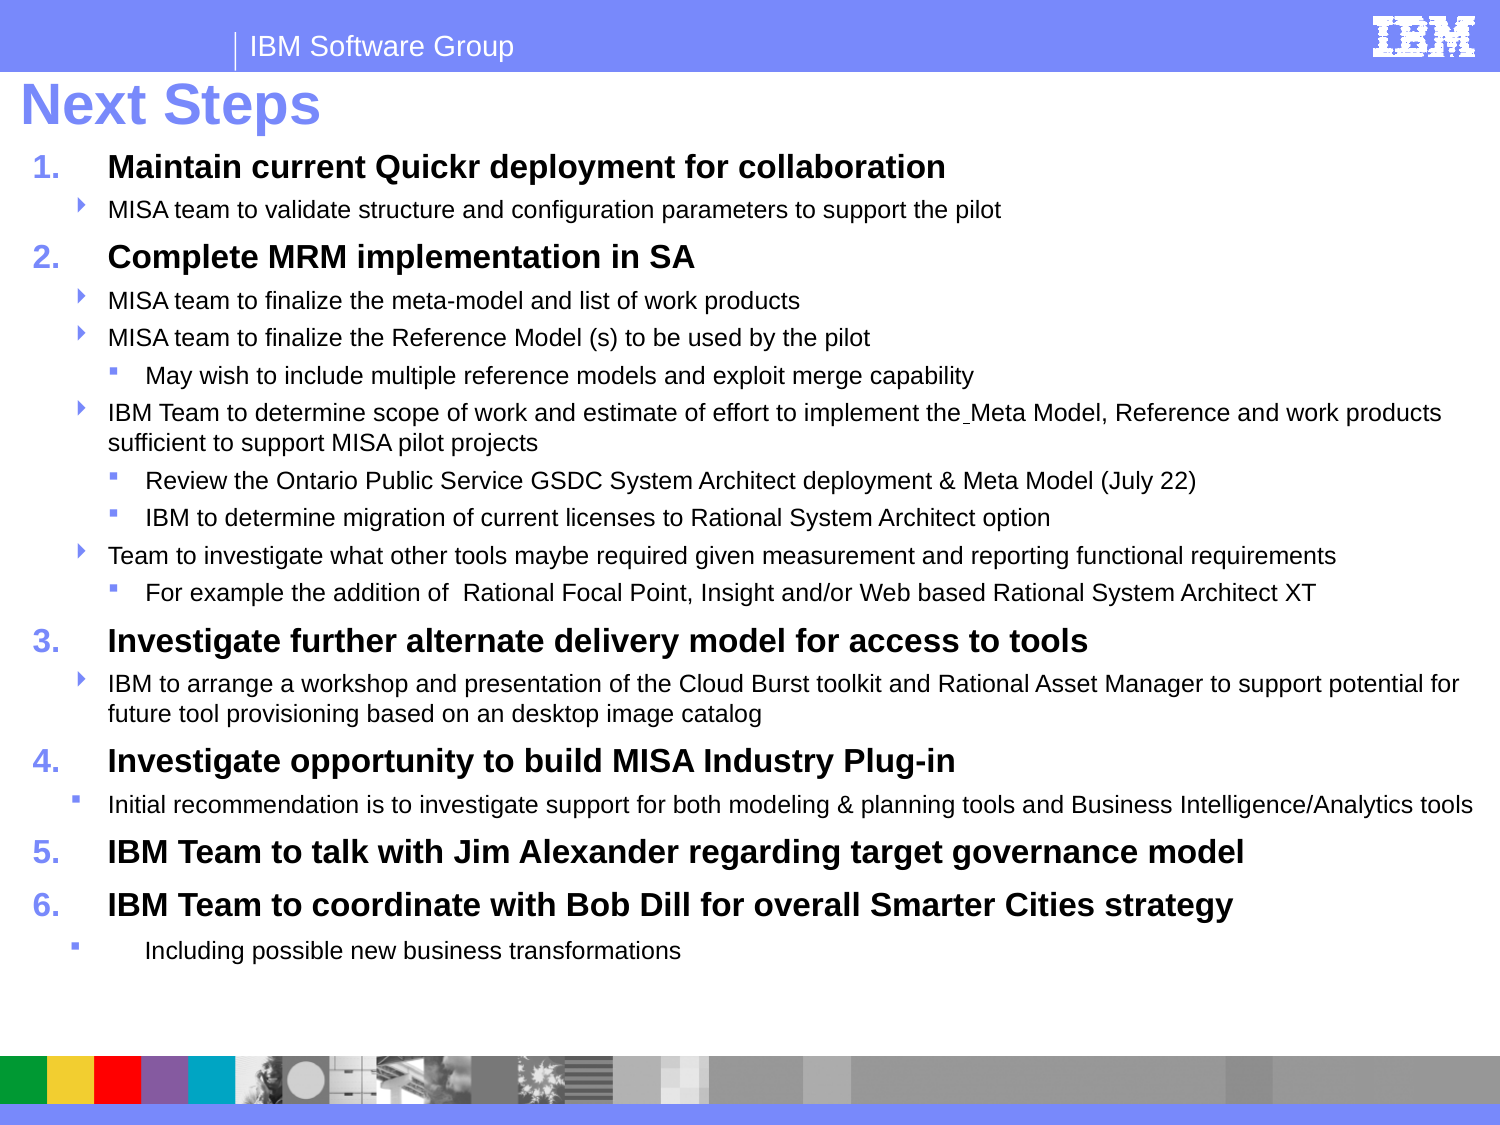

# Next Steps
Maintain current Quickr deployment for collaboration
MISA team to validate structure and configuration parameters to support the pilot
Complete MRM implementation in SA
MISA team to finalize the meta-model and list of work products
MISA team to finalize the Reference Model (s) to be used by the pilot
May wish to include multiple reference models and exploit merge capability
IBM Team to determine scope of work and estimate of effort to implement the Meta Model, Reference and work products sufficient to support MISA pilot projects
Review the Ontario Public Service GSDC System Architect deployment & Meta Model (July 22)
IBM to determine migration of current licenses to Rational System Architect option
Team to investigate what other tools maybe required given measurement and reporting functional requirements
For example the addition of  Rational Focal Point, Insight and/or Web based Rational System Architect XT
Investigate further alternate delivery model for access to tools
IBM to arrange a workshop and presentation of the Cloud Burst toolkit and Rational Asset Manager to support potential for future tool provisioning based on an desktop image catalog
Investigate opportunity to build MISA Industry Plug-in
Initial recommendation is to investigate support for both modeling & planning tools and Business Intelligence/Analytics tools
IBM Team to talk with Jim Alexander regarding target governance model
IBM Team to coordinate with Bob Dill for overall Smarter Cities strategy
Including possible new business transformations